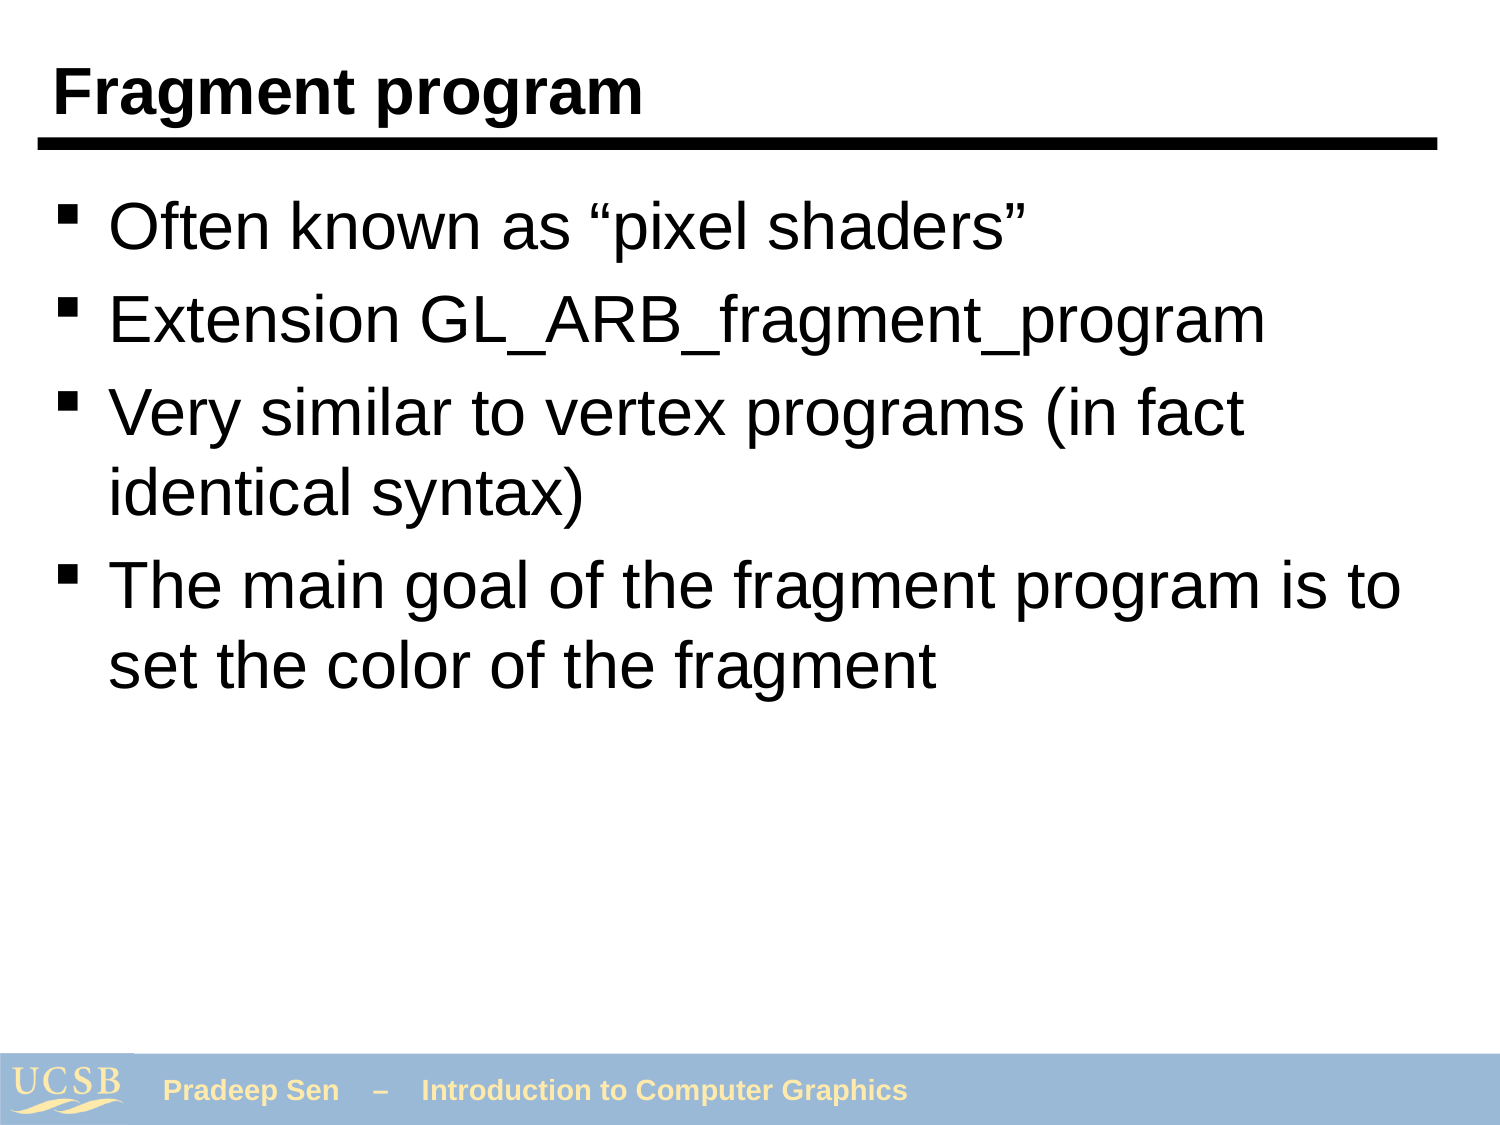

# Fragment program
Often known as “pixel shaders”
Extension GL_ARB_fragment_program
Very similar to vertex programs (in fact identical syntax)
The main goal of the fragment program is to set the color of the fragment